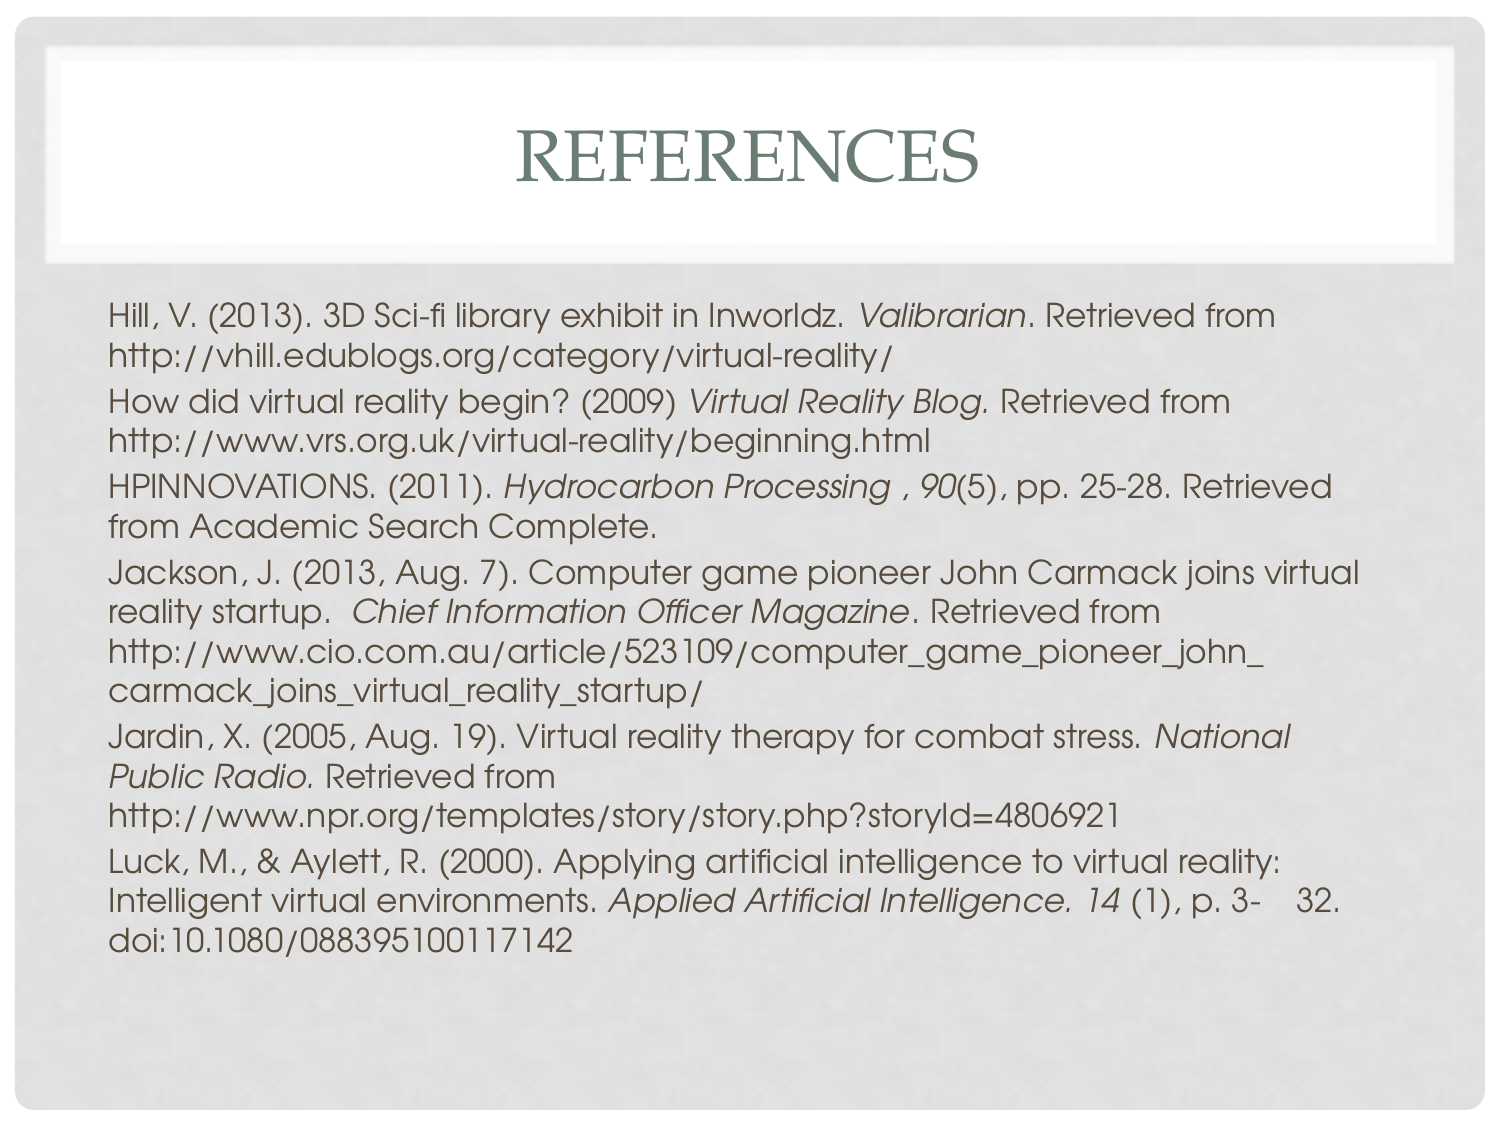

# References
Hill, V. (2013). 3D Sci-fi library exhibit in Inworldz. Valibrarian. Retrieved from 	http://vhill.edublogs.org/category/virtual-reality/
How did virtual reality begin? (2009) Virtual Reality Blog. Retrieved from 	http://www.vrs.org.uk/virtual-reality/beginning.html
HPINNOVATIONS. (2011). Hydrocarbon Processing , 90(5), pp. 25-28. Retrieved 	from Academic Search Complete.
Jackson, J. (2013, Aug. 7). Computer game pioneer John Carmack joins virtual 	reality startup.  Chief Information Officer Magazine. Retrieved from 	http://www.cio.com.au/article/523109/computer_game_pioneer_john_	carmack_joins_virtual_reality_startup/
Jardin, X. (2005, Aug. 19). Virtual reality therapy for combat stress. National 	Public Radio. Retrieved from 	http://www.npr.org/templates/story/story.php?storyId=4806921
Luck, M., & Aylett, R. (2000). Applying artificial intelligence to virtual reality: 	Intelligent virtual environments. Applied Artificial Intelligence. 14 (1), p. 3-	32. doi:10.1080/088395100117142